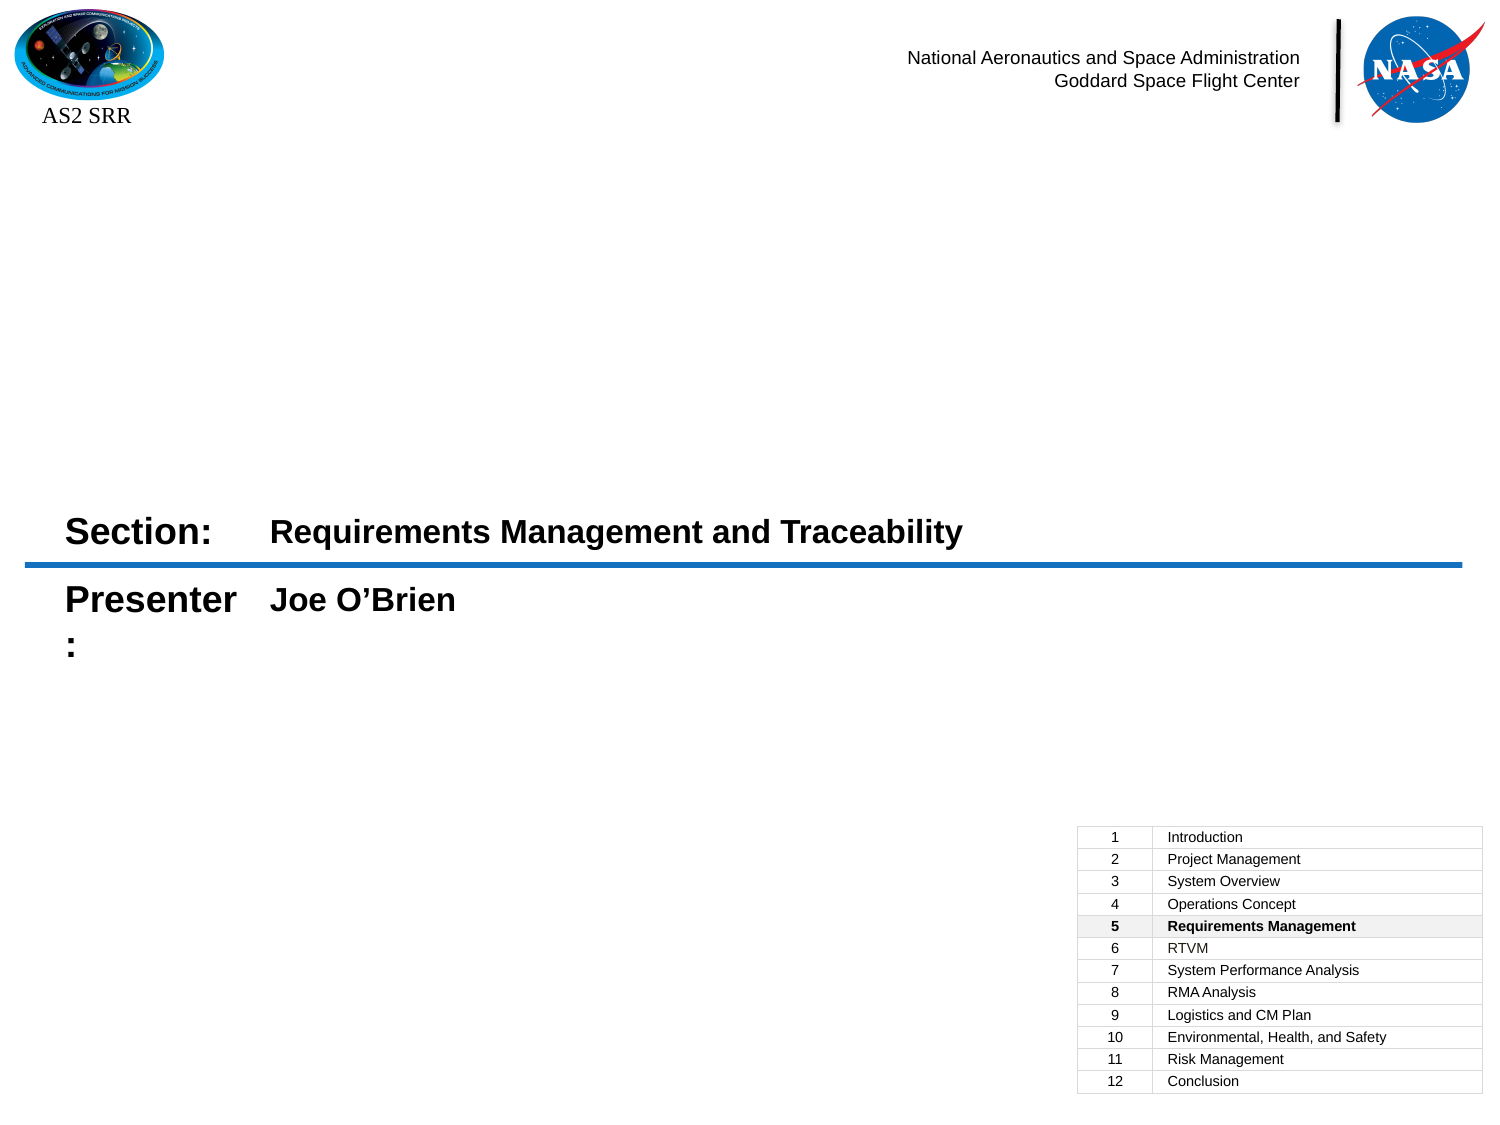

Requirements Management and Traceability
Joe O’Brien
| 1 | Introduction |
| --- | --- |
| 2 | Project Management |
| 3 | System Overview |
| 4 | Operations Concept |
| 5 | Requirements Management |
| 6 | RTVM |
| 7 | System Performance Analysis |
| 8 | RMA Analysis |
| 9 | Logistics and CM Plan |
| 10 | Environmental, Health, and Safety |
| 11 | Risk Management |
| 12 | Conclusion |